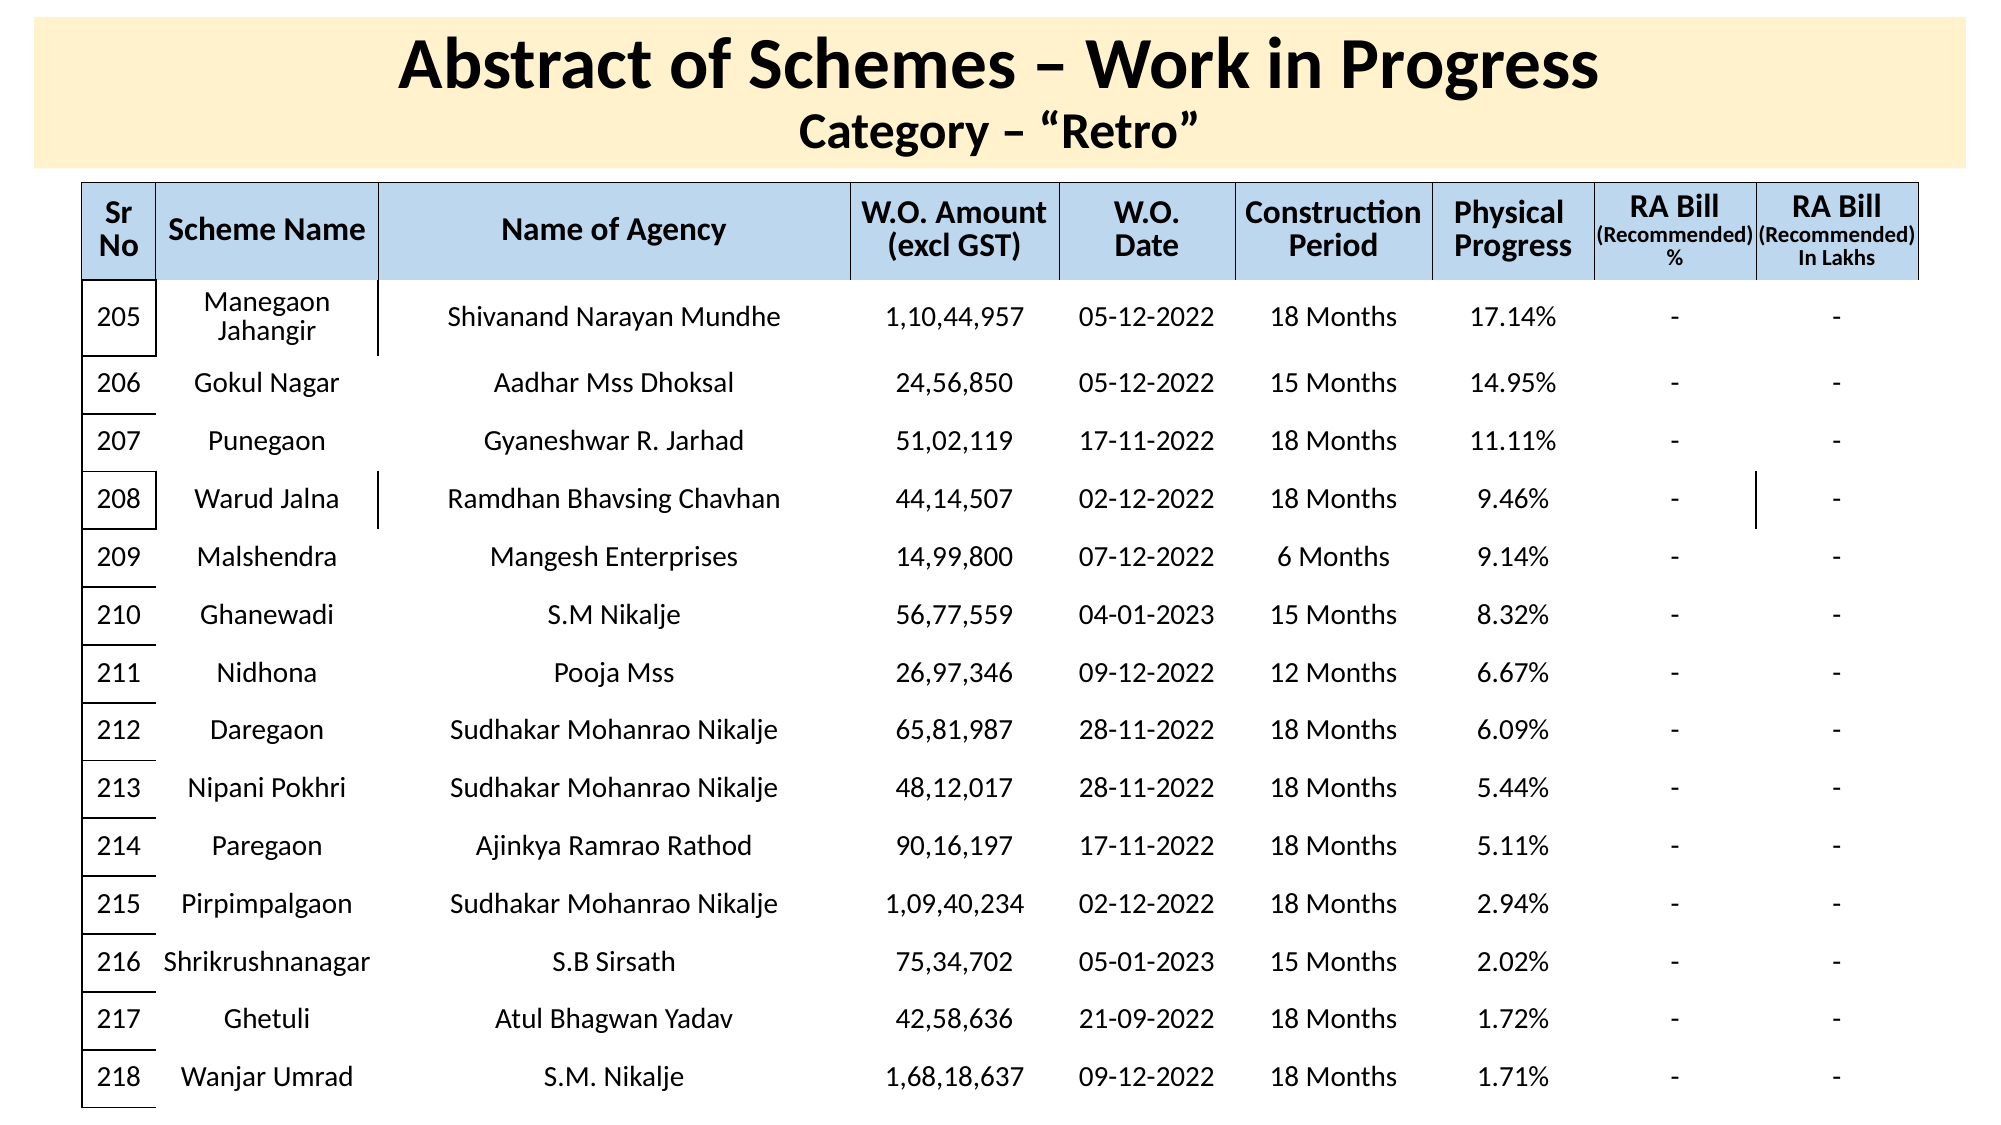

# Abstract of Schemes – Work in Progress Category – “Retro”
| Sr No | Scheme Name | Name of Agency | W.O. Amount (excl GST) | W.O. Date | Construction Period | Physical Progress | RA Bill (Recommended) % | RA Bill (Recommended) In Lakhs |
| --- | --- | --- | --- | --- | --- | --- | --- | --- |
| 205 | Manegaon Jahangir | Shivanand Narayan Mundhe | 1,10,44,957 | 05-12-2022 | 18 Months | 17.14% | - | - |
| --- | --- | --- | --- | --- | --- | --- | --- | --- |
| 206 | Gokul Nagar | Aadhar Mss Dhoksal | 24,56,850 | 05-12-2022 | 15 Months | 14.95% | - | - |
| 207 | Punegaon | Gyaneshwar R. Jarhad | 51,02,119 | 17-11-2022 | 18 Months | 11.11% | - | - |
| 208 | Warud Jalna | Ramdhan Bhavsing Chavhan | 44,14,507 | 02-12-2022 | 18 Months | 9.46% | - | - |
| 209 | Malshendra | Mangesh Enterprises | 14,99,800 | 07-12-2022 | 6 Months | 9.14% | - | - |
| 210 | Ghanewadi | S.M Nikalje | 56,77,559 | 04-01-2023 | 15 Months | 8.32% | - | - |
| 211 | Nidhona | Pooja Mss | 26,97,346 | 09-12-2022 | 12 Months | 6.67% | - | - |
| 212 | Daregaon | Sudhakar Mohanrao Nikalje | 65,81,987 | 28-11-2022 | 18 Months | 6.09% | - | - |
| 213 | Nipani Pokhri | Sudhakar Mohanrao Nikalje | 48,12,017 | 28-11-2022 | 18 Months | 5.44% | - | - |
| 214 | Paregaon | Ajinkya Ramrao Rathod | 90,16,197 | 17-11-2022 | 18 Months | 5.11% | - | - |
| 215 | Pirpimpalgaon | Sudhakar Mohanrao Nikalje | 1,09,40,234 | 02-12-2022 | 18 Months | 2.94% | - | - |
| 216 | Shrikrushnanagar | S.B Sirsath | 75,34,702 | 05-01-2023 | 15 Months | 2.02% | - | - |
| 217 | Ghetuli | Atul Bhagwan Yadav | 42,58,636 | 21-09-2022 | 18 Months | 1.72% | - | - |
| 218 | Wanjar Umrad | S.M. Nikalje | 1,68,18,637 | 09-12-2022 | 18 Months | 1.71% | - | - |